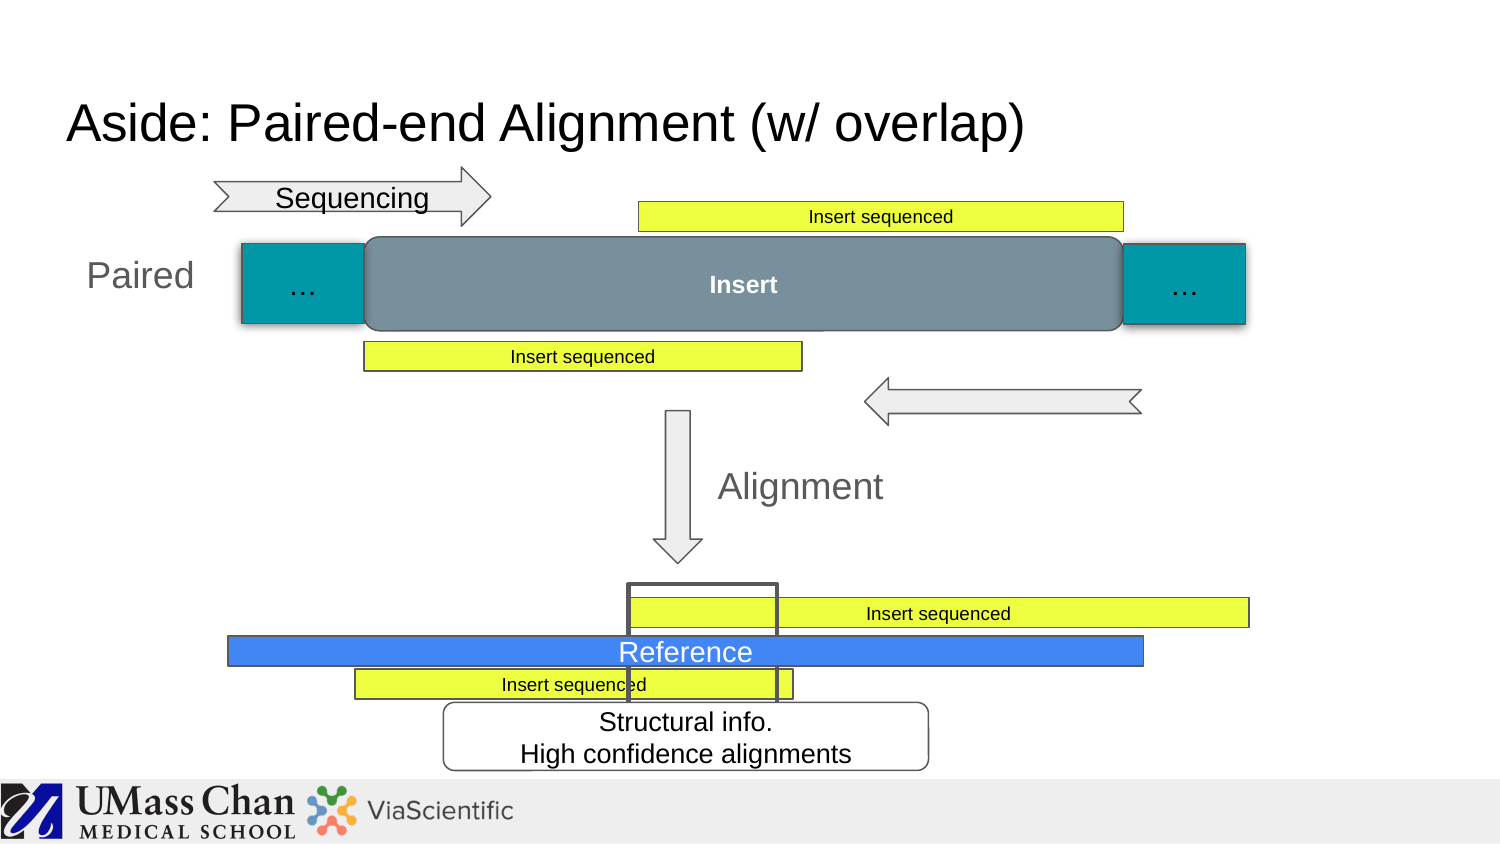

# Aside: Paired-end Alignment (w/ overlap)
Sequencing
Insert sequenced
Paired
Insert
…
…
Insert sequenced

Alignment

Insert sequenced
Reference
Insert sequenced
Structural info.
High confidence alignments